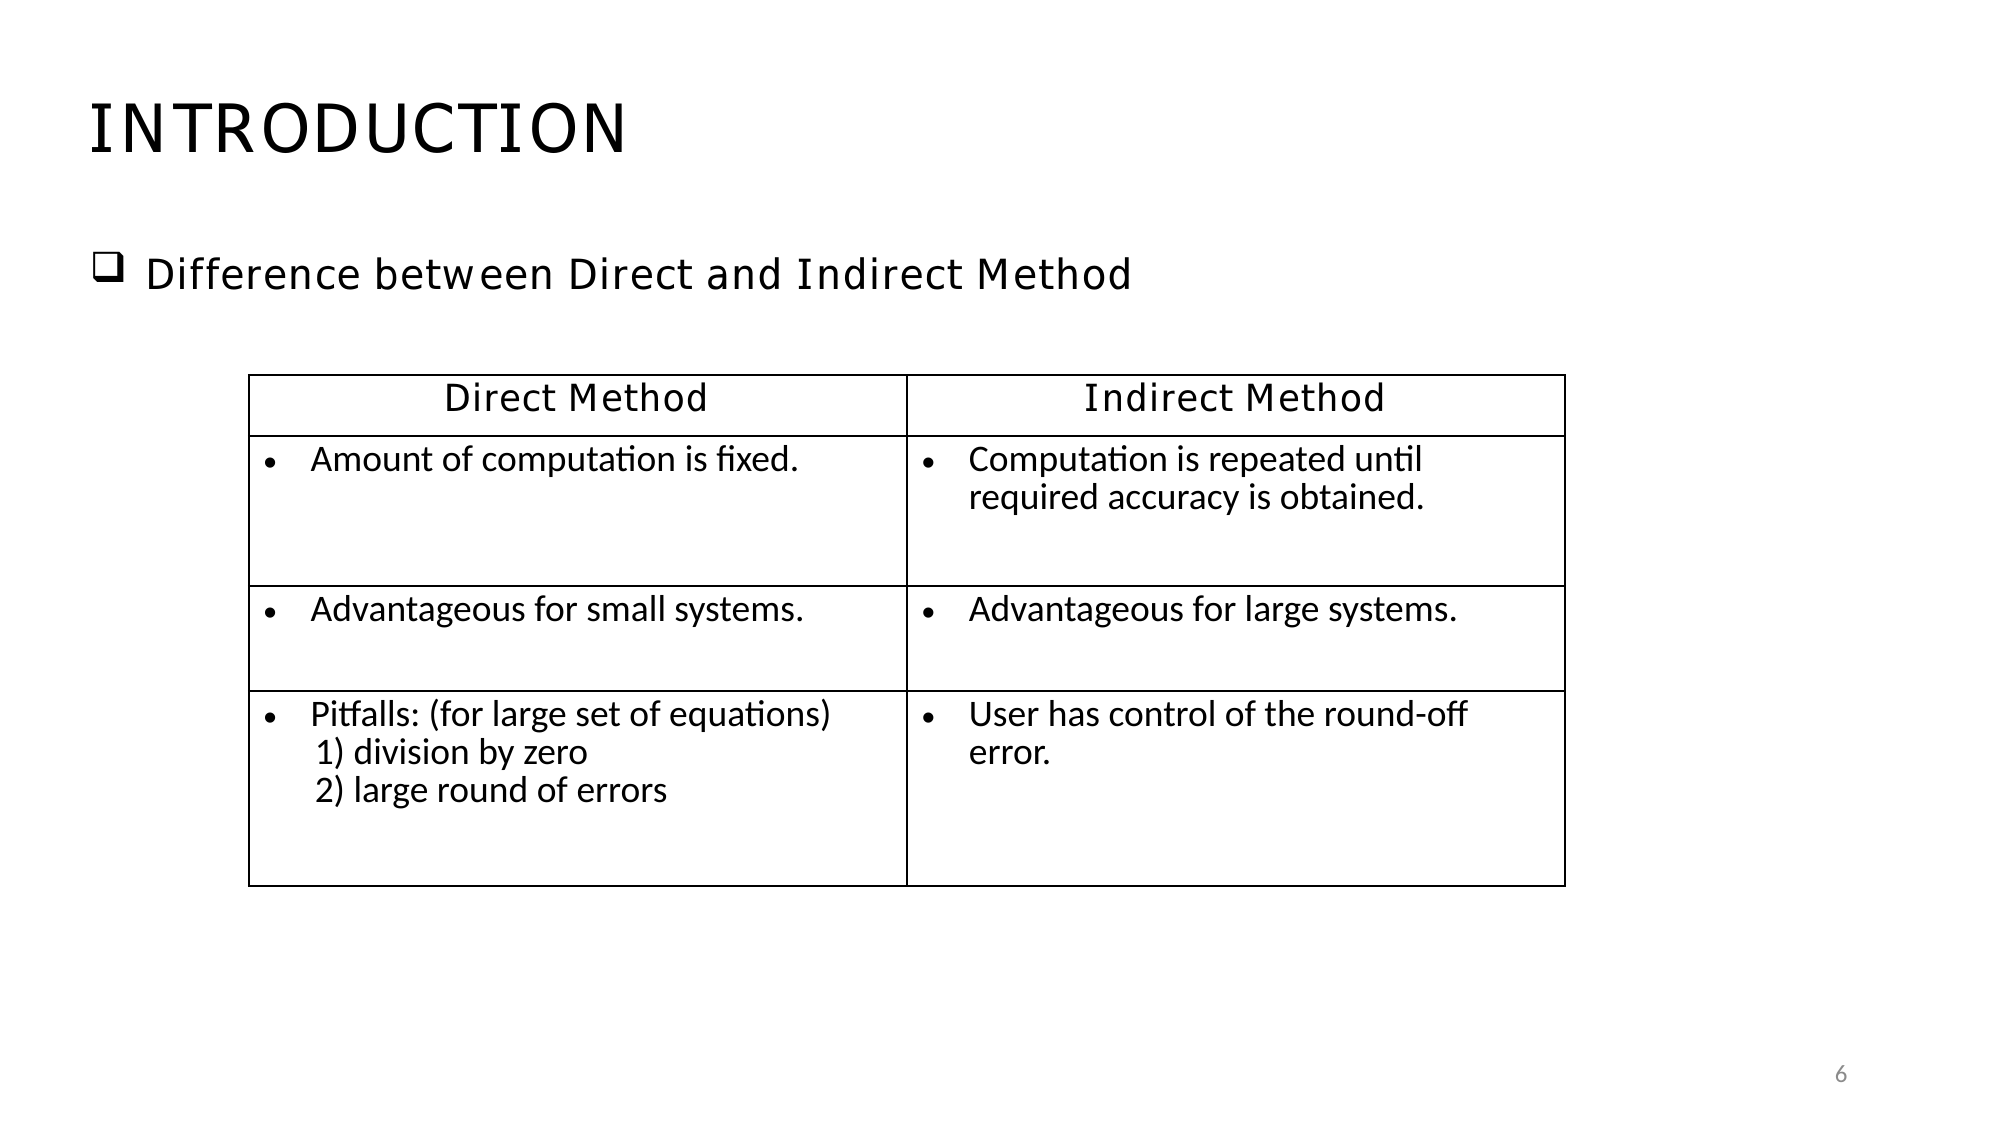

INTRODUCTION
Difference between Direct and Indirect Method

| Direct Method | Indirect Method |
| --- | --- |
| Amount of computation is fixed. | Computation is repeated until required accuracy is obtained. |
| Advantageous for small systems. | Advantageous for large systems. |
| Pitfalls: (for large set of equations) 1) division by zero 2) large round of errors | User has control of the round-off error. |
6